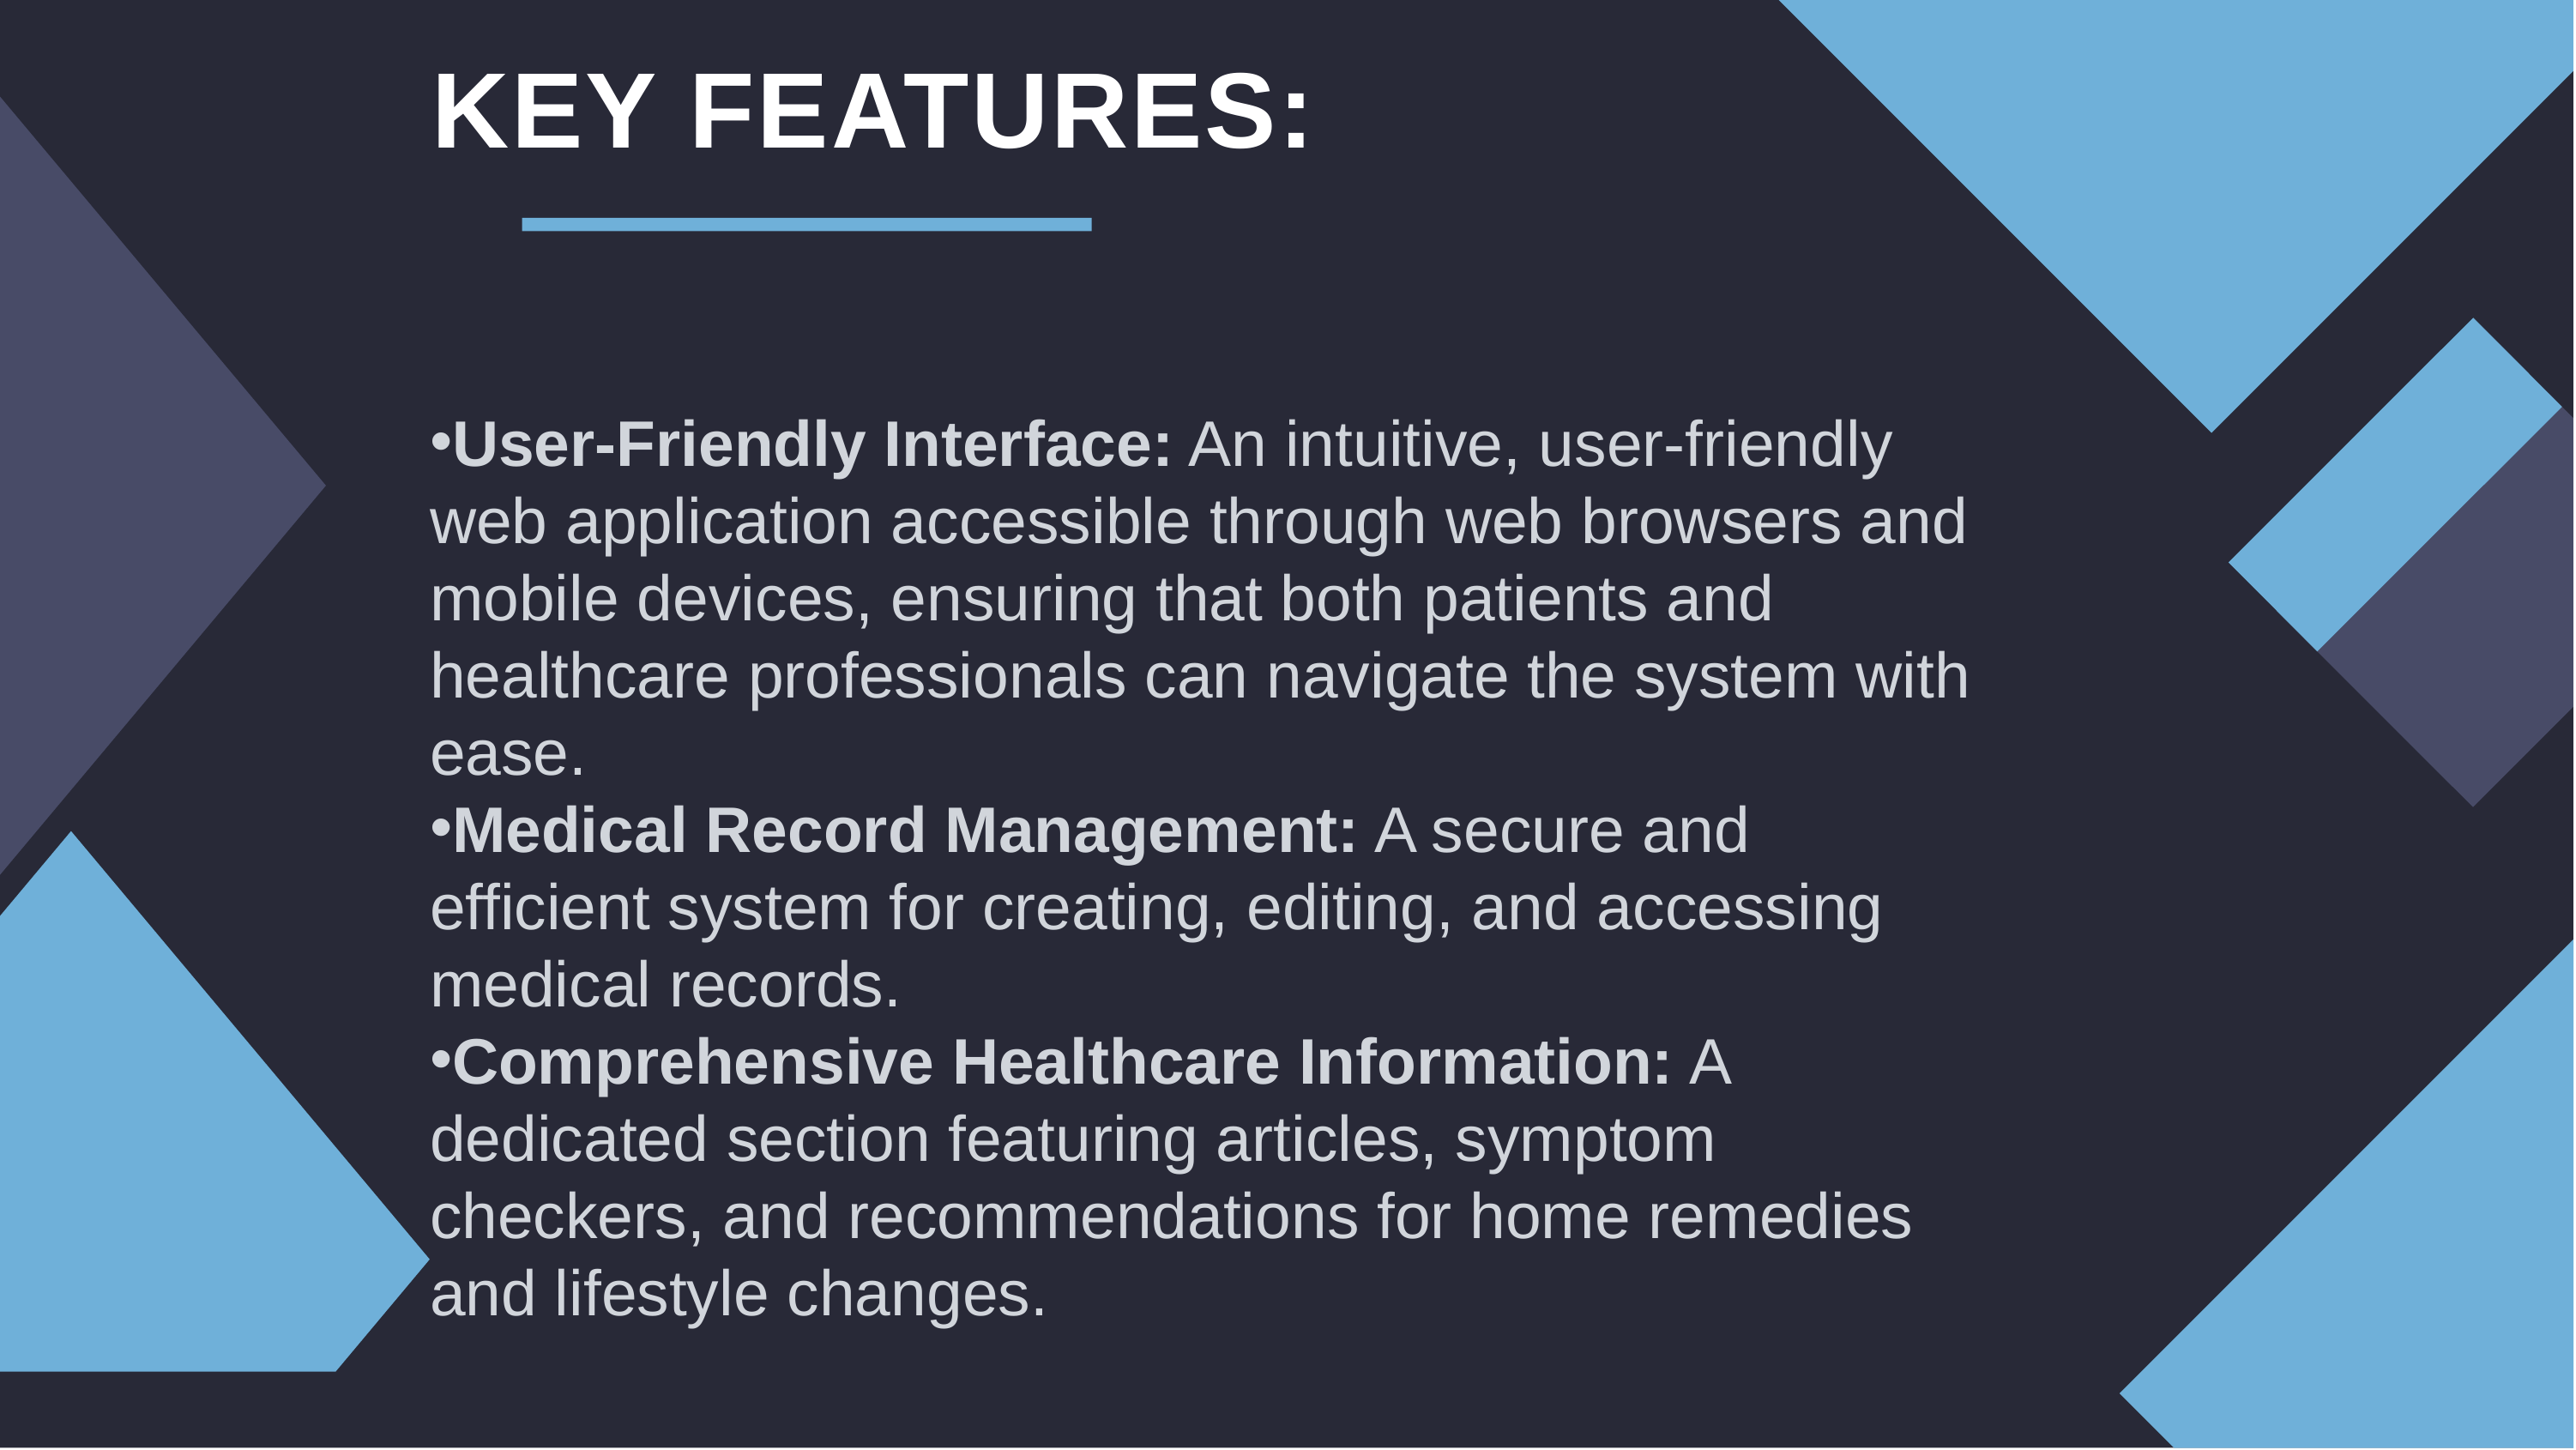

# KEY FEATURES:

User-Friendly Interface: An intuitive, user-friendly web application accessible through web browsers and mobile devices, ensuring that both patients and healthcare professionals can navigate the system with ease.
Medical Record Management: A secure and efficient system for creating, editing, and accessing medical records.
Comprehensive Healthcare Information: A dedicated section featuring articles, symptom checkers, and recommendations for home remedies and lifestyle changes.